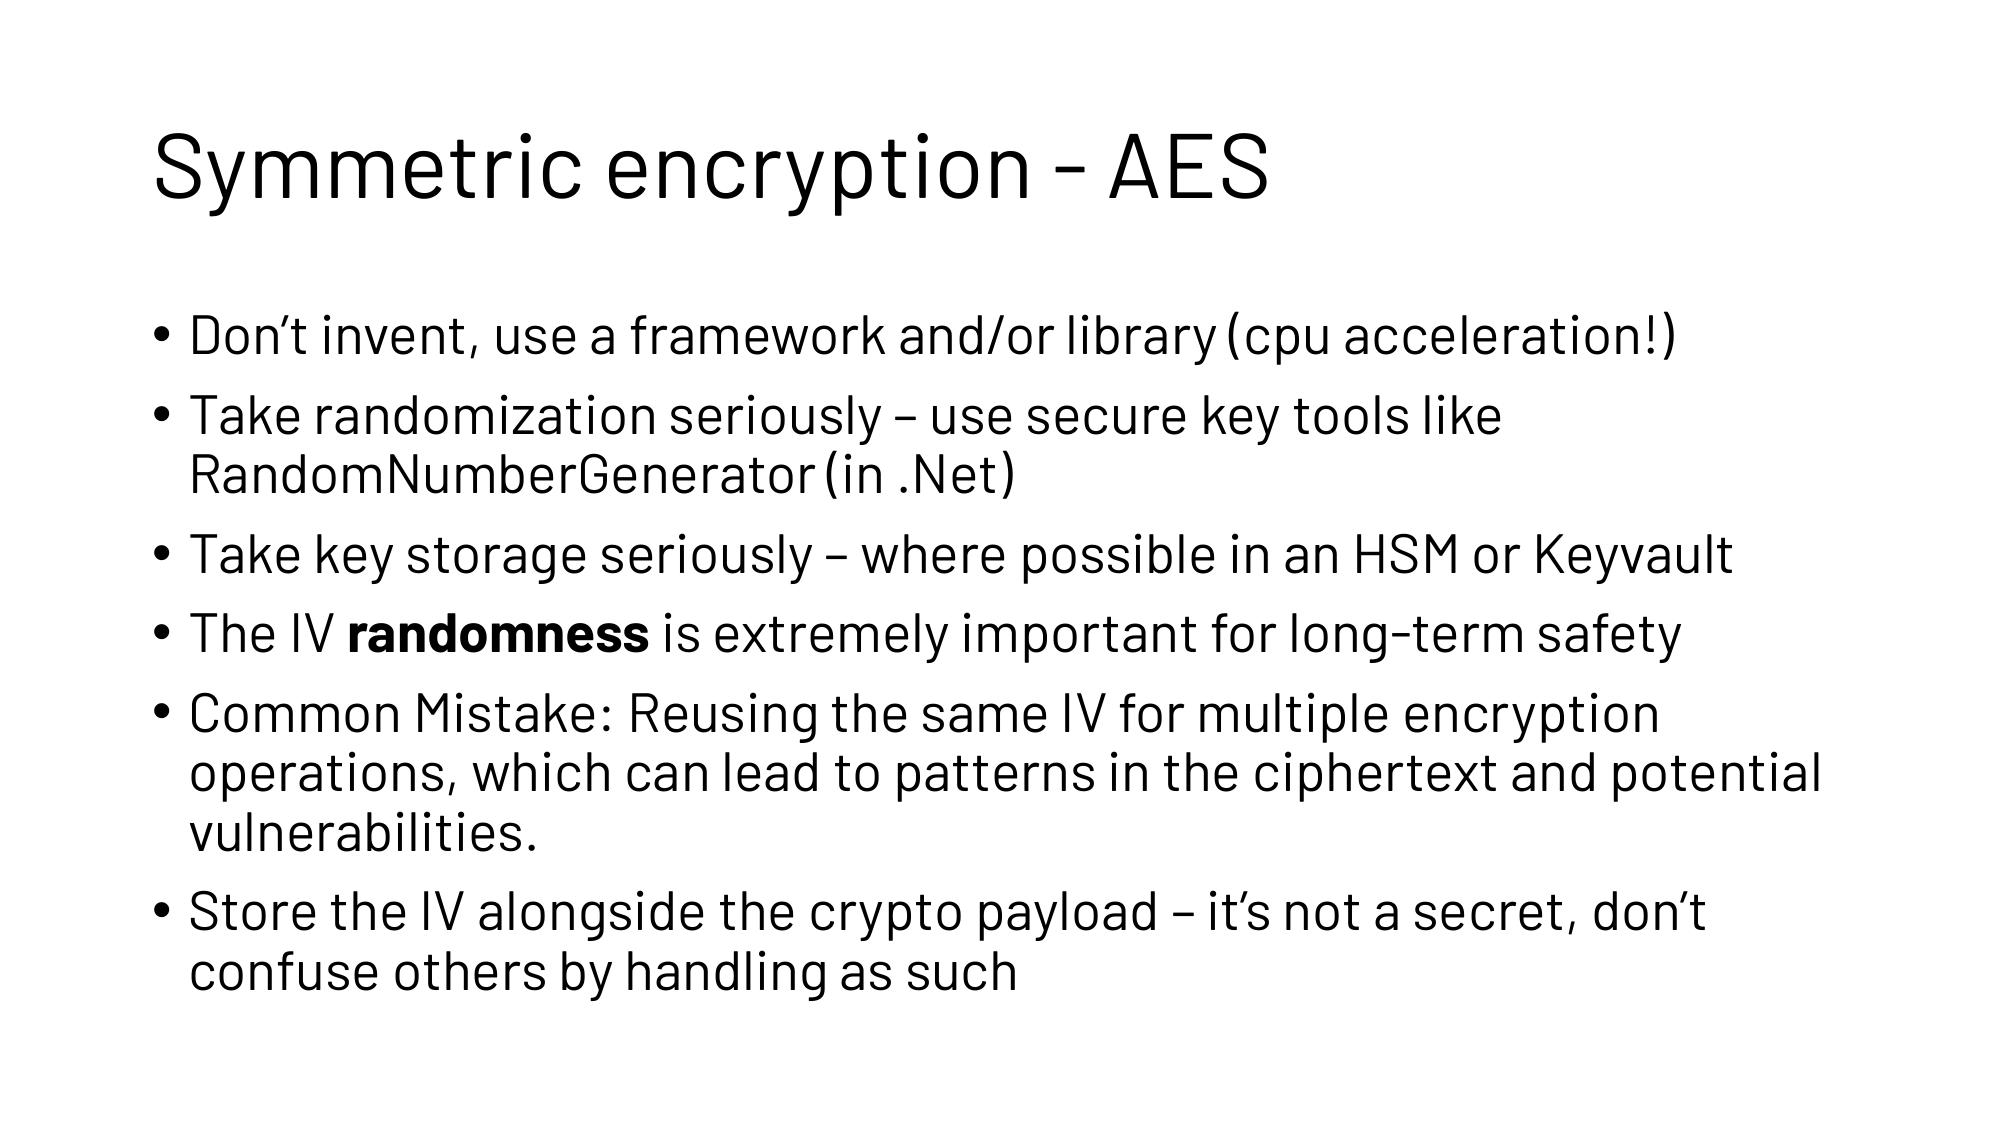

# Symmetric encryption - AES
Don’t invent, use a framework and/or library (cpu acceleration!)
Take randomization seriously – use secure key tools like RandomNumberGenerator (in .Net)
Take key storage seriously – where possible in an HSM or Keyvault
The IV randomness is extremely important for long-term safety
Common Mistake: Reusing the same IV for multiple encryption operations, which can lead to patterns in the ciphertext and potential vulnerabilities.
Store the IV alongside the crypto payload – it’s not a secret, don’t confuse others by handling as such